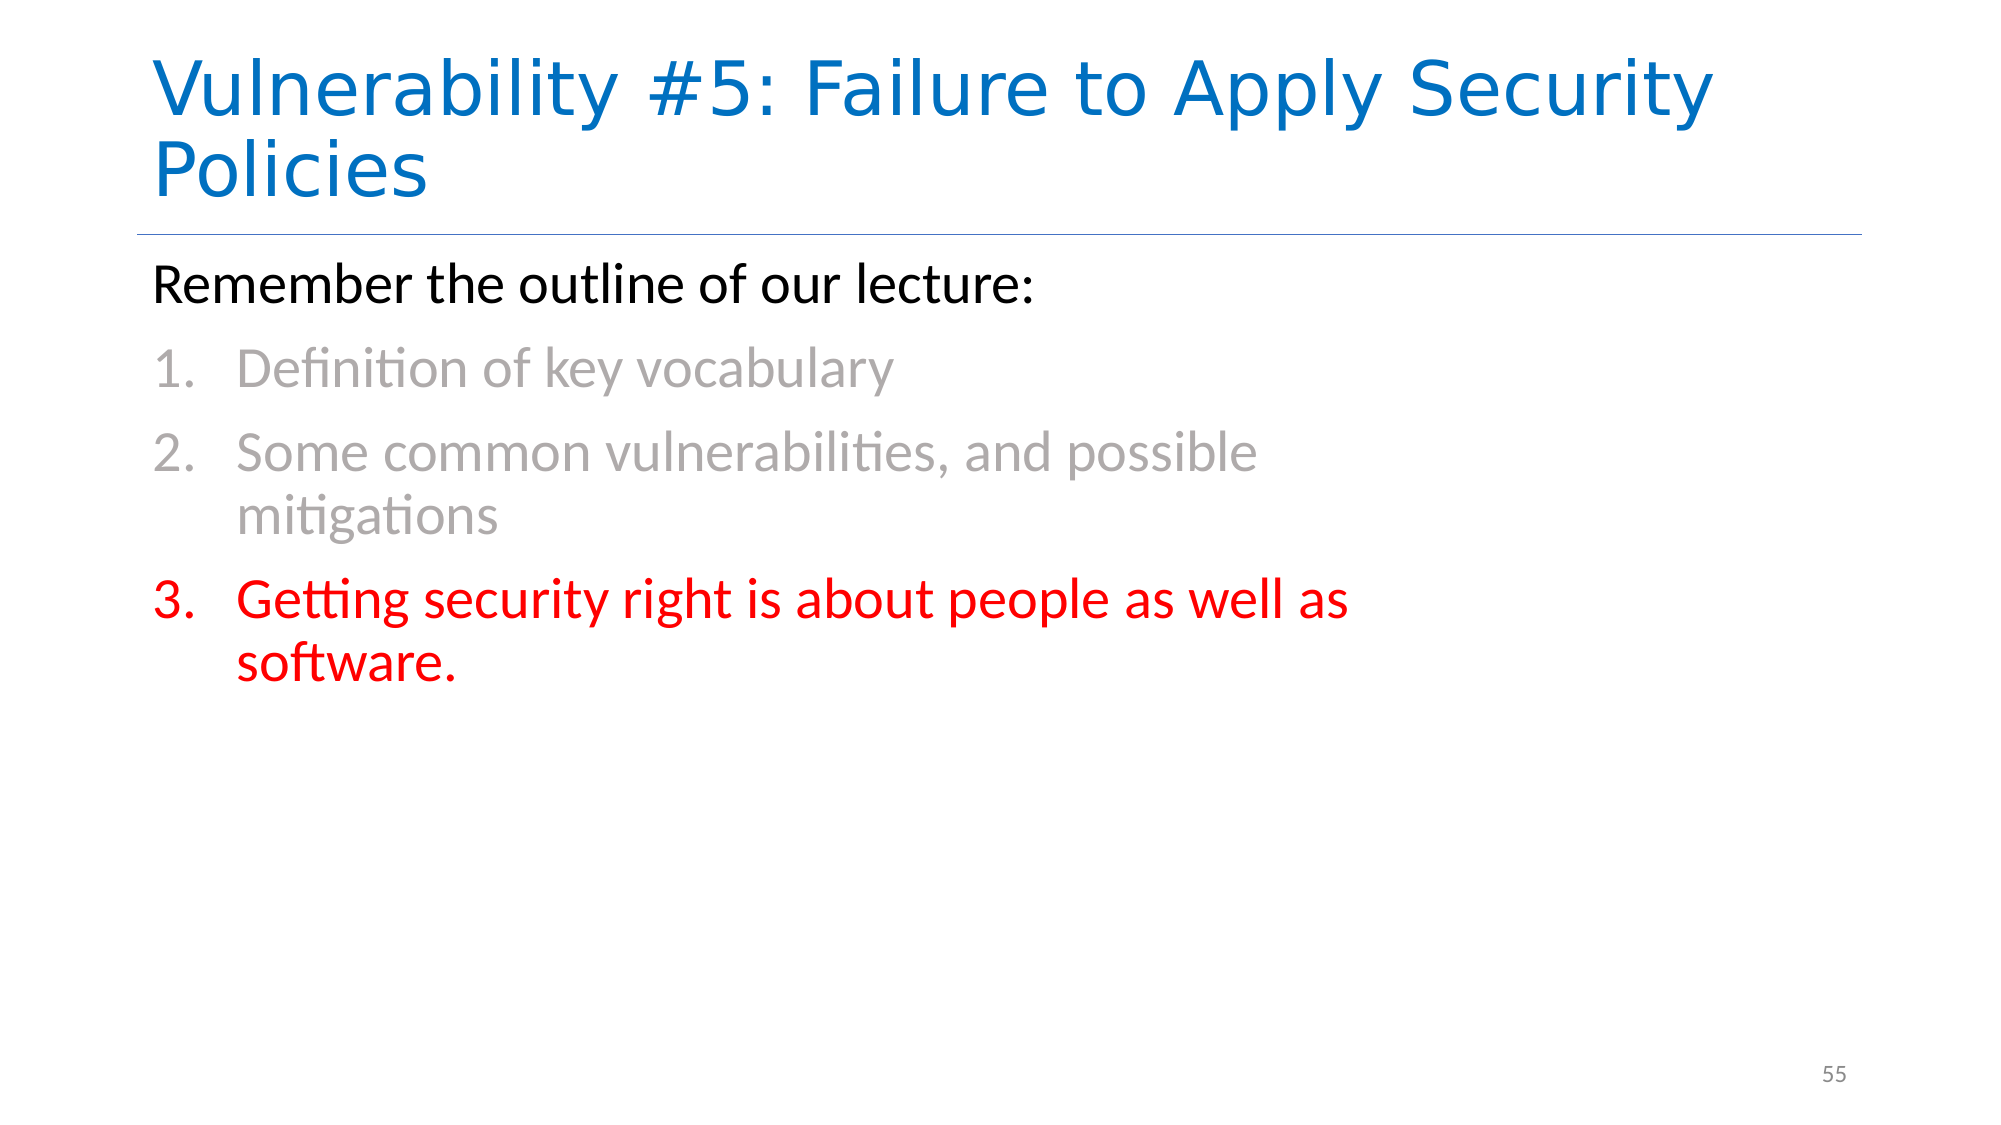

# Vulnerability #5: Failure to Apply Security Policies
Remember the outline of our lecture:
Definition of key vocabulary
Some common vulnerabilities, and possible mitigations
Getting security right is about people as well as software.

55